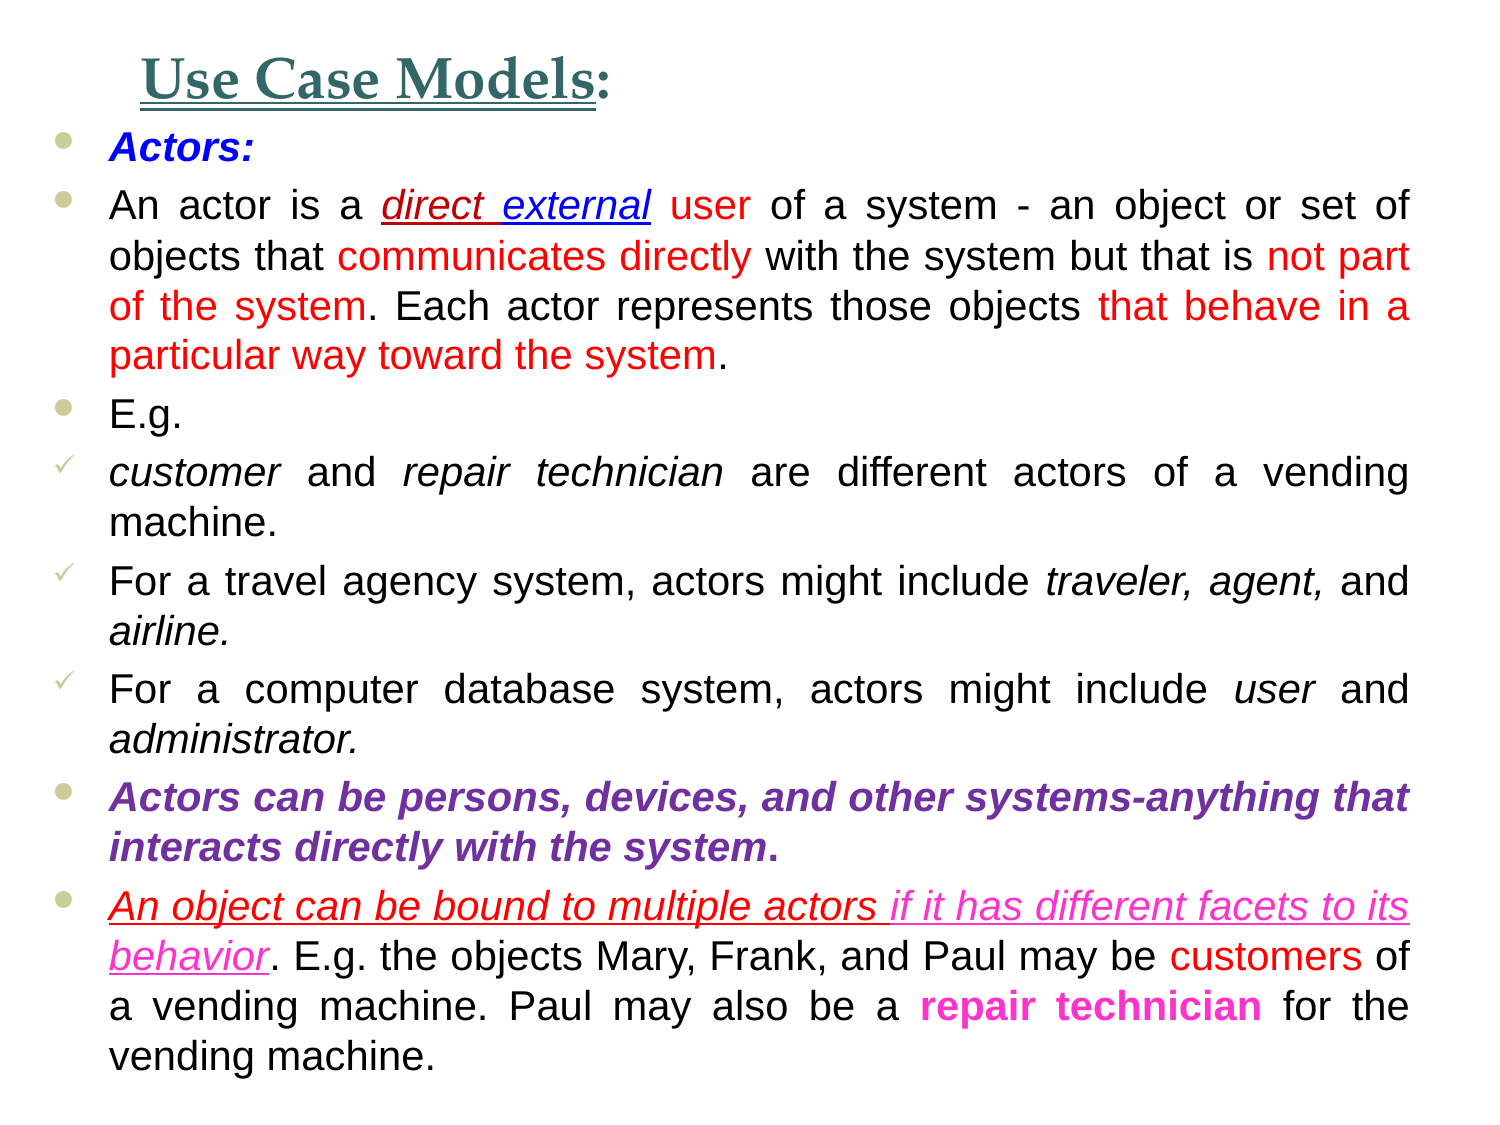

# Use Case Models:
Actors:
An actor is a direct external user of a system - an object or set of objects that communicates directly with the system but that is not part of the system. Each actor represents those objects that behave in a particular way toward the system.
E.g.
customer and repair technician are different actors of a vending machine.
For a travel agency system, actors might include traveler, agent, and airline.
For a computer database system, actors might include user and administrator.
Actors can be persons, devices, and other systems-anything that interacts directly with the system.
An object can be bound to multiple actors if it has different facets to its behavior. E.g. the objects Mary, Frank, and Paul may be customers of a vending machine. Paul may also be a repair technician for the vending machine.